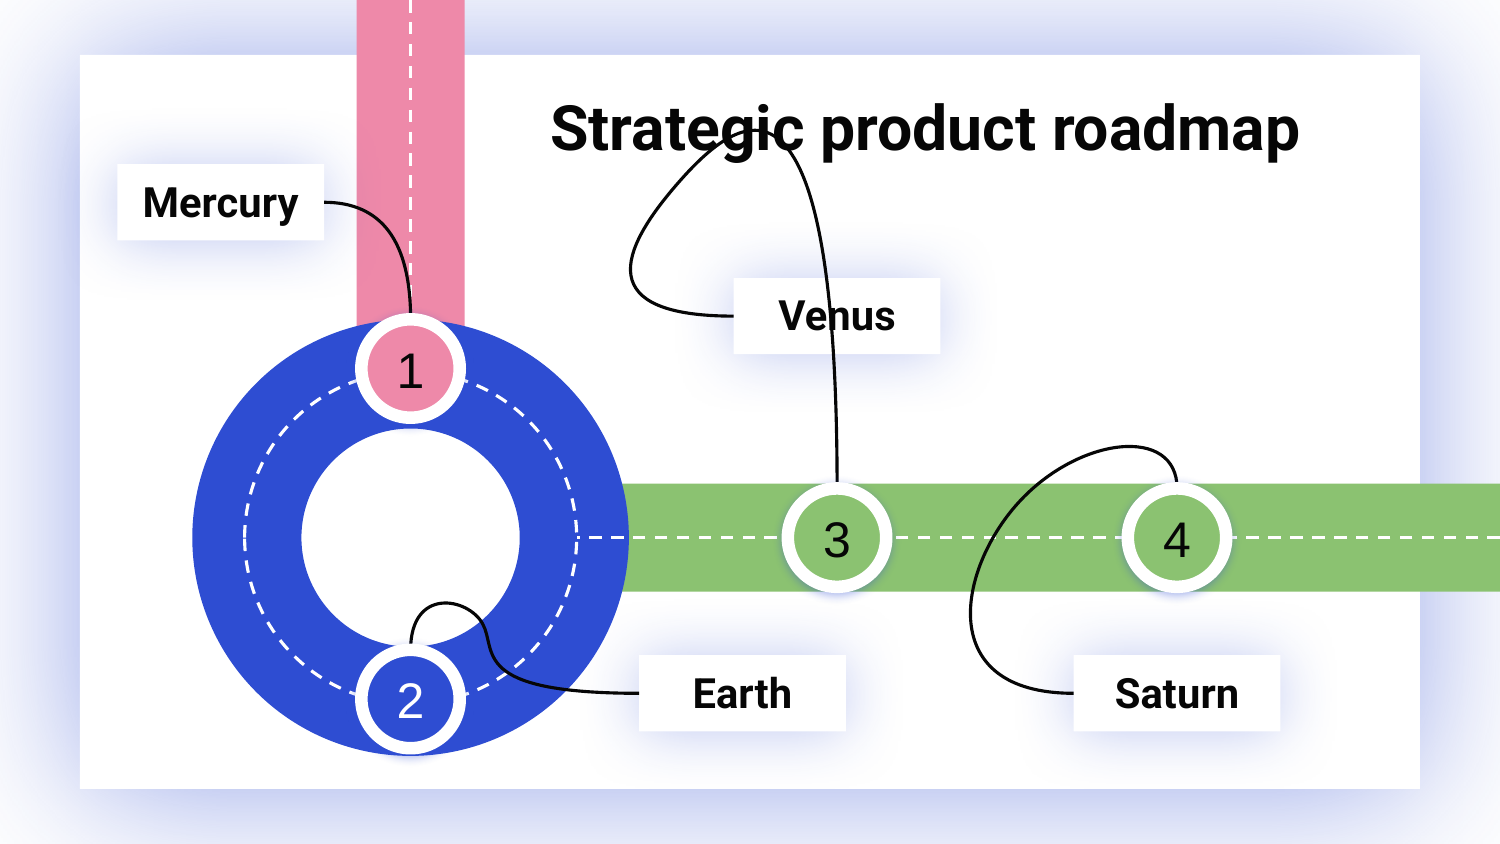

# Strategic product roadmap

Mercury
Venus
1

3
4
2
Earth
Saturn